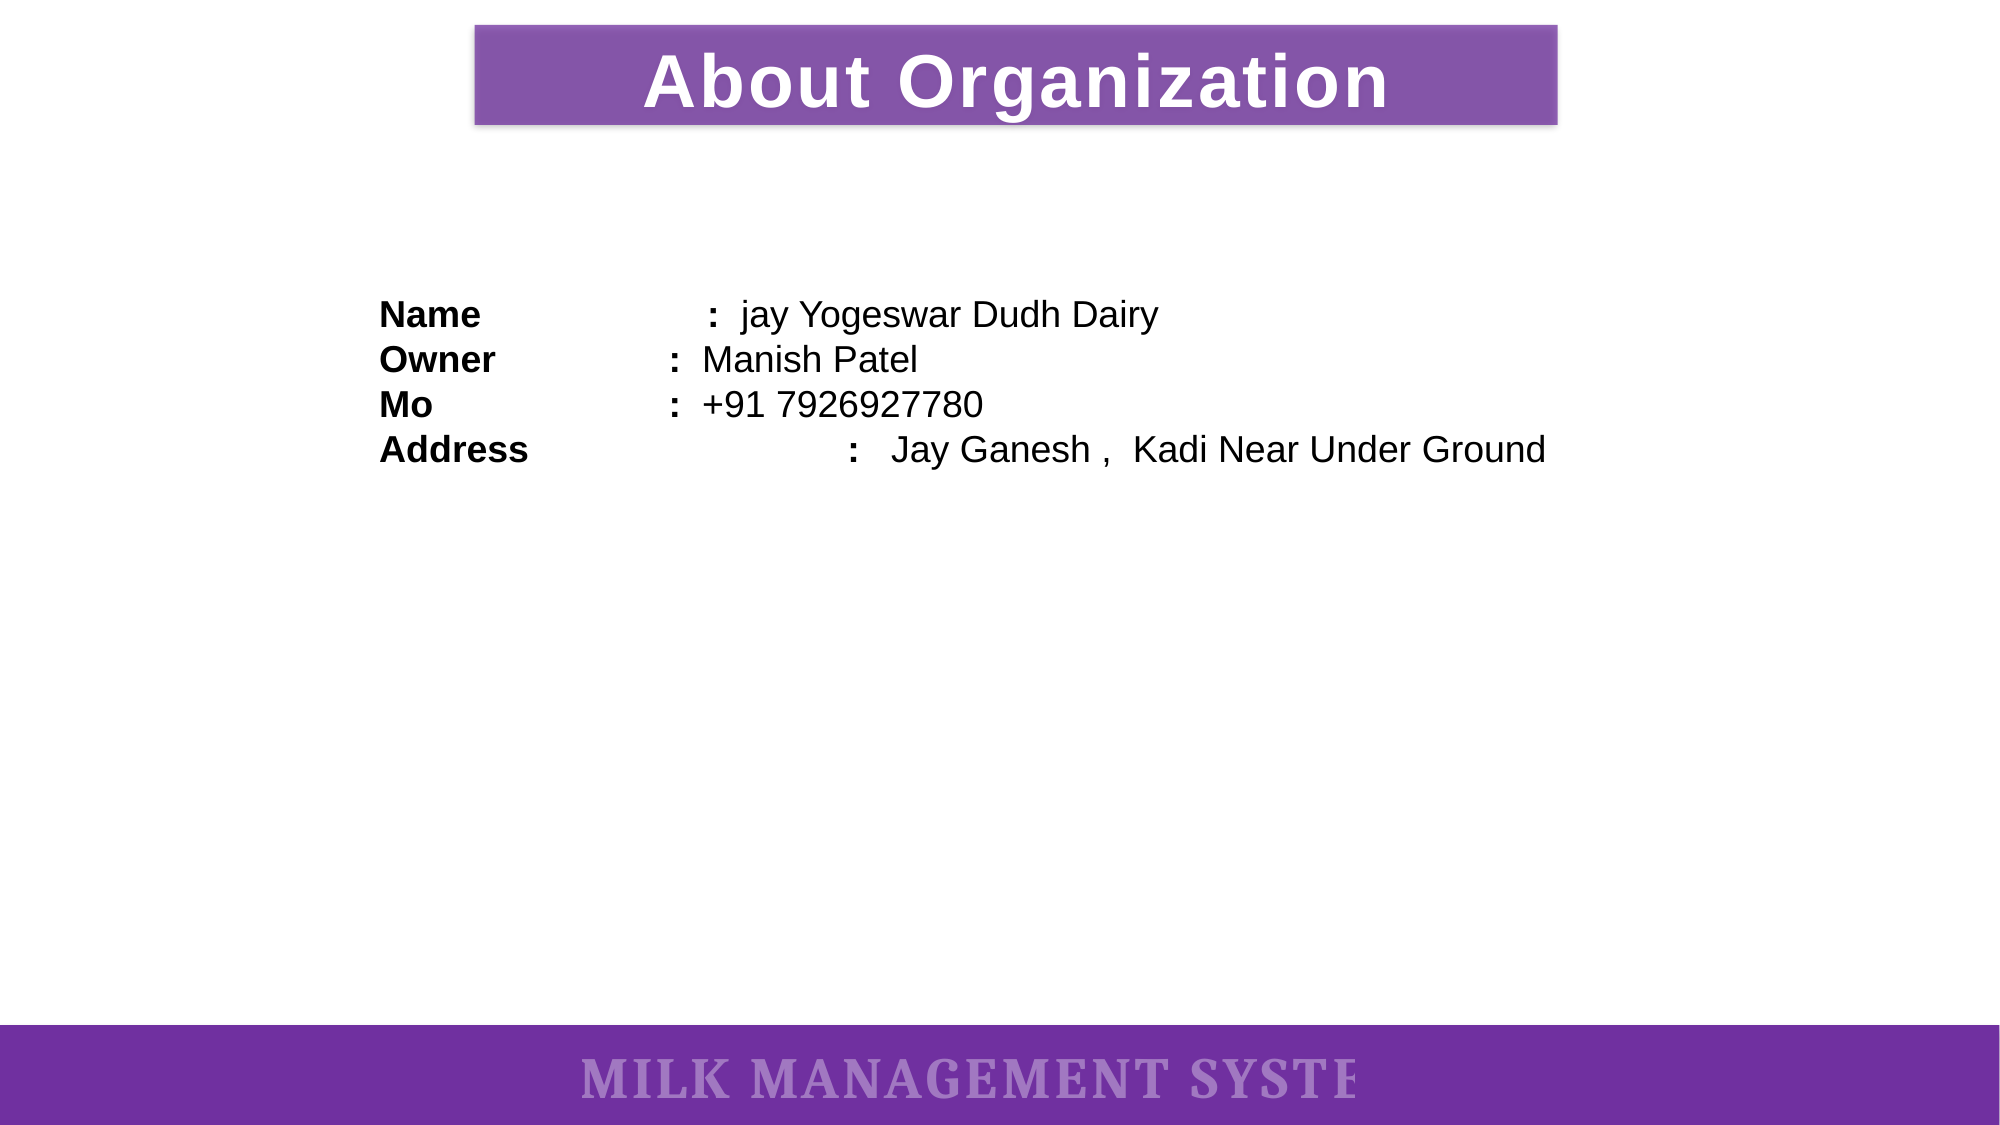

About Organization
 Name	                  :  jay Yogeswar Dudh Dairy
 Owner		:  Manish Patel
 Mo		:  +91 7926927780
 Address	                 :   Jay Ganesh ,  Kadi Near Under Ground

MILK MANAGEMENT SYSTEM